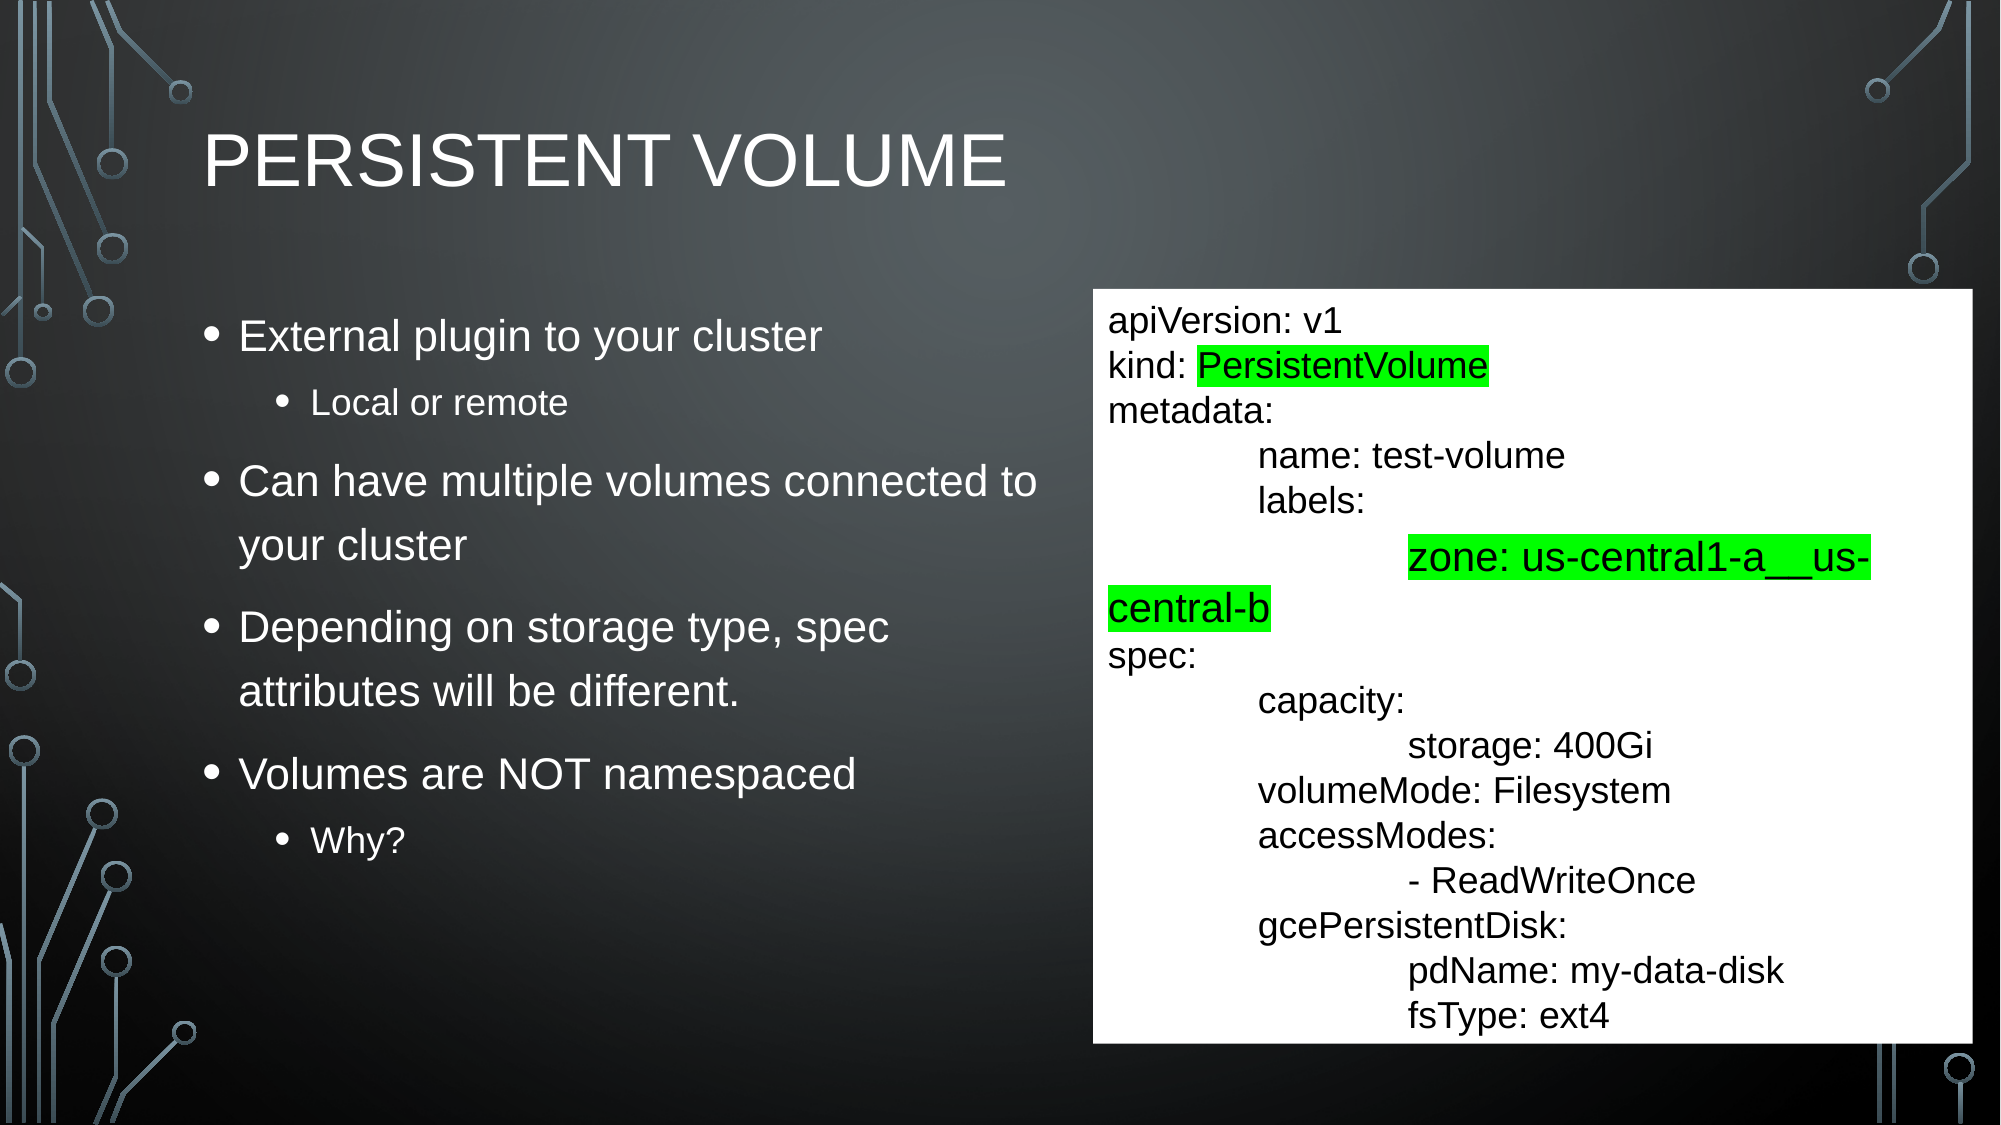

# Persistent Volume
External plugin to your cluster
Local or remote
Can have multiple volumes connected to your cluster
Depending on storage type, spec attributes will be different.
Volumes are NOT namespaced
Why?

apiVersion: v1
kind: PersistentVolume
metadata:
	name: test-volume
	labels:
		zone: us-central1-a__us-central-b
spec:
	capacity:
		storage: 400Gi
	volumeMode: Filesystem
	accessModes:
		- ReadWriteOnce
	gcePersistentDisk:
		pdName: my-data-disk
		fsType: ext4